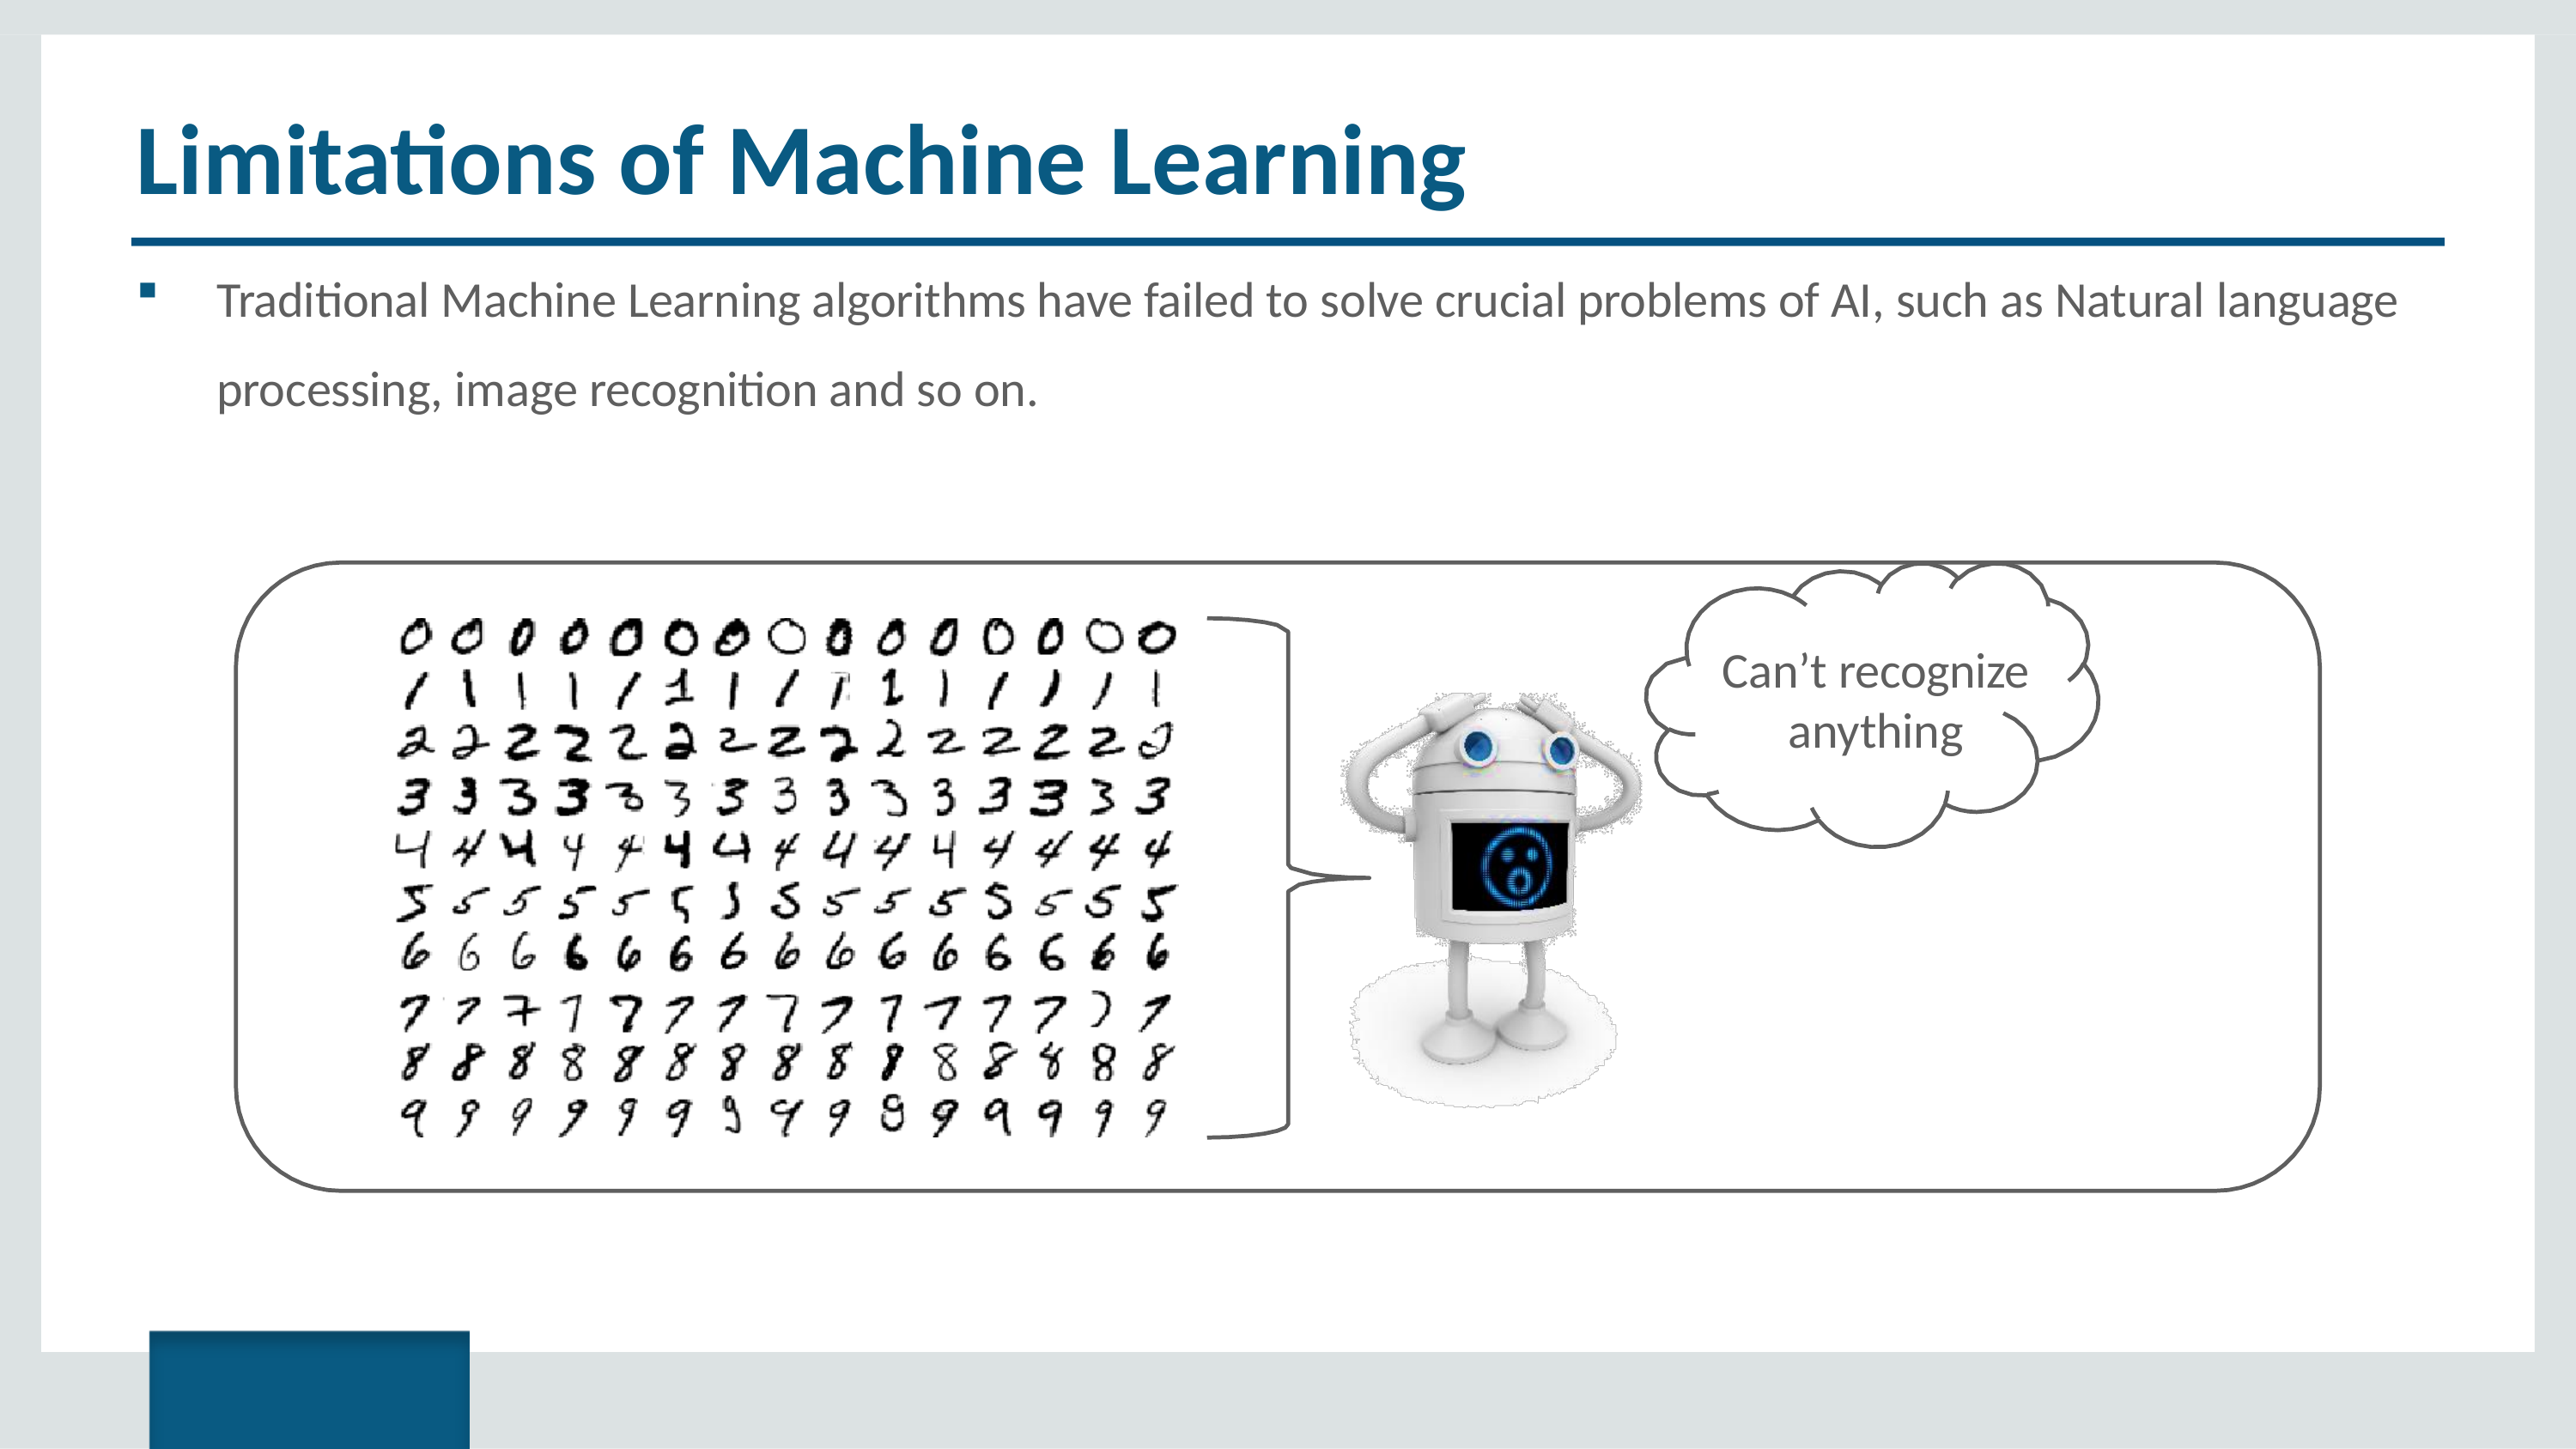

# Limitations of Machine Learning
Traditional Machine Learning algorithms have failed to solve crucial problems of AI, such as Natural language  processing, image recognition and so on.

Can’t recognize
anything